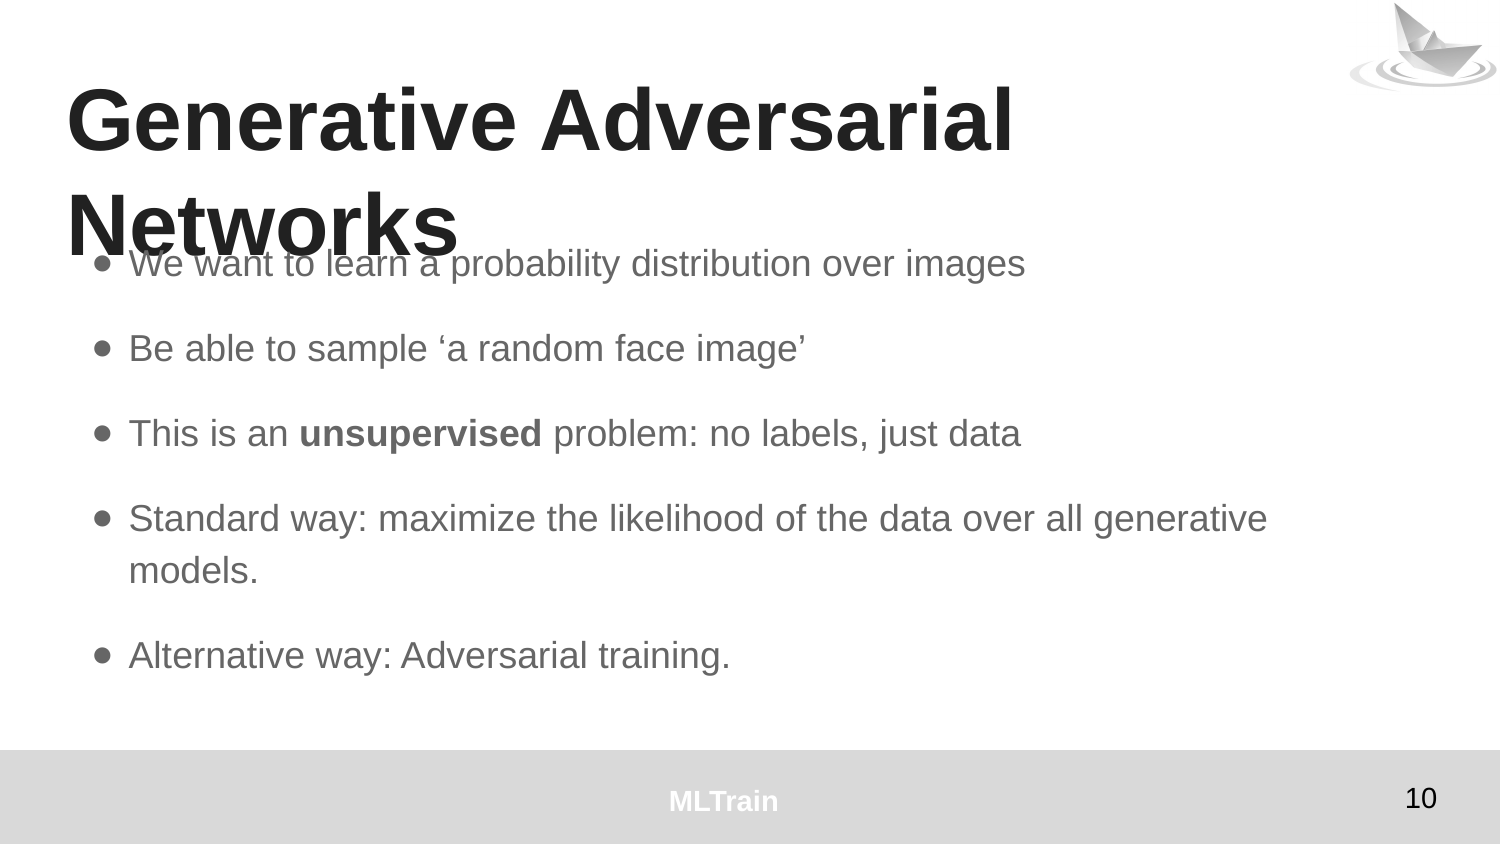

# Generative Adversarial Networks
We want to learn a probability distribution over images
Be able to sample ‘a random face image’
This is an unsupervised problem: no labels, just data
Standard way: maximize the likelihood of the data over all generative models.
Alternative way: Adversarial training.

10